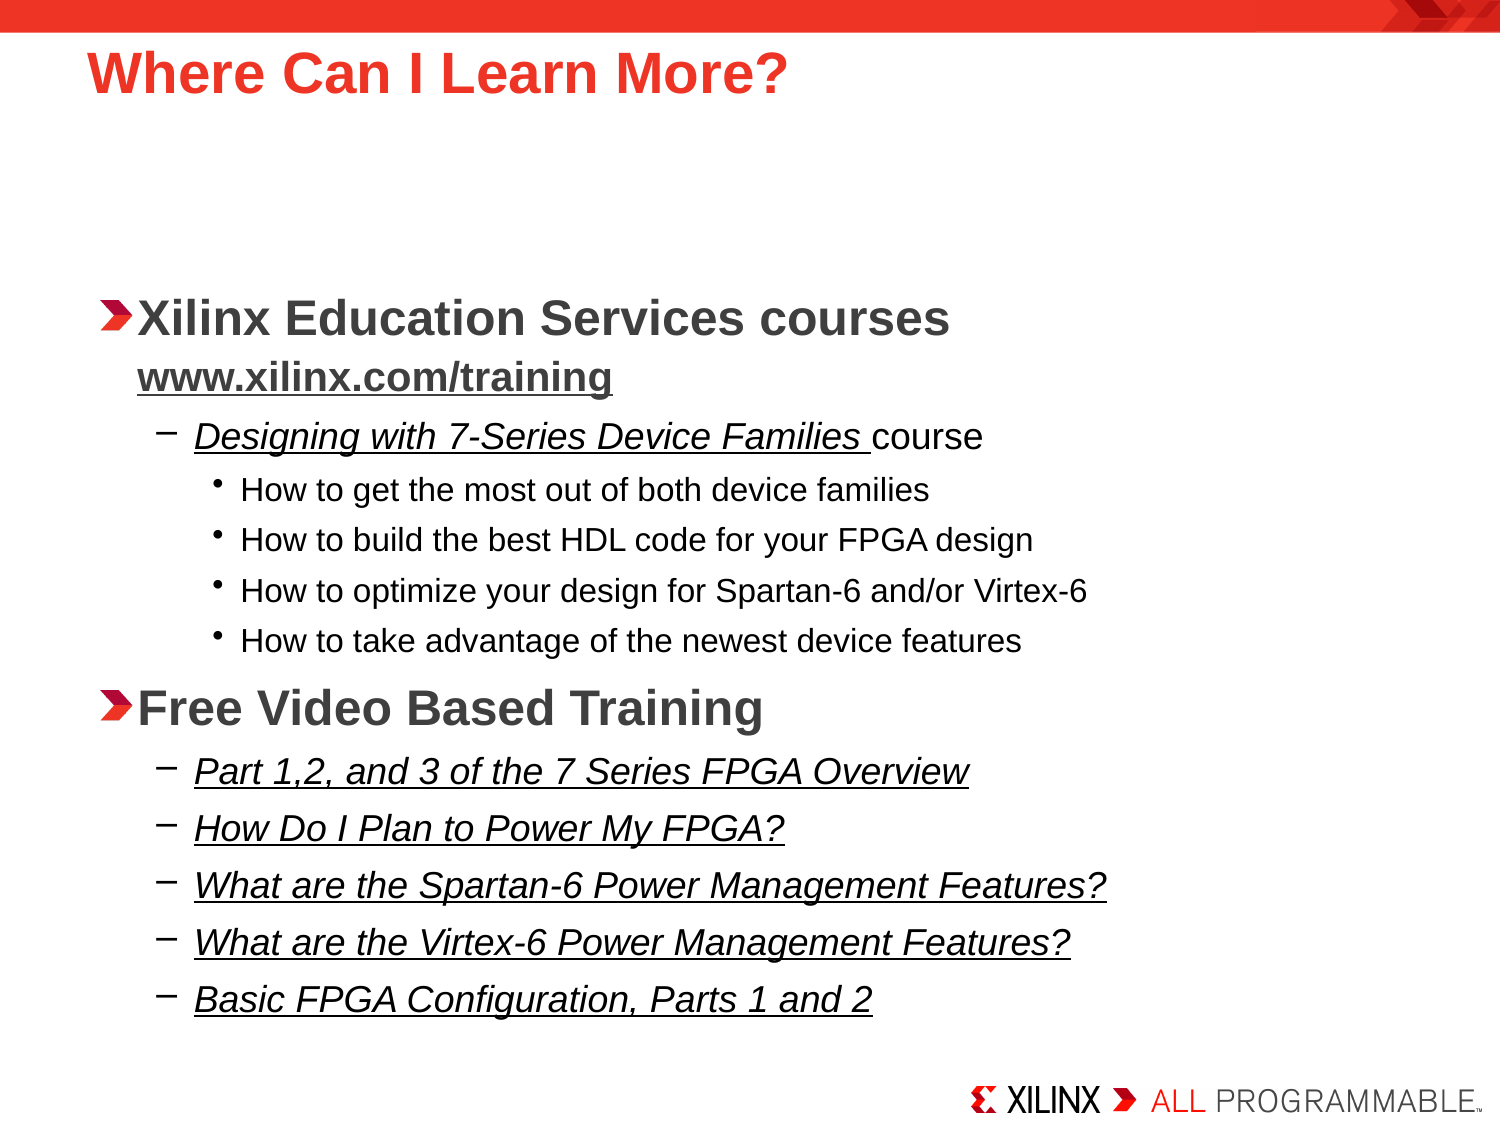

# Where Can I Learn More?
Xilinx Education Services courses www.xilinx.com/training
Designing with 7-Series Device Families course
How to get the most out of both device families
How to build the best HDL code for your FPGA design
How to optimize your design for Spartan-6 and/or Virtex-6
How to take advantage of the newest device features
Free Video Based Training
Part 1,2, and 3 of the 7 Series FPGA Overview
How Do I Plan to Power My FPGA?
What are the Spartan-6 Power Management Features?
What are the Virtex-6 Power Management Features?
Basic FPGA Configuration, Parts 1 and 2